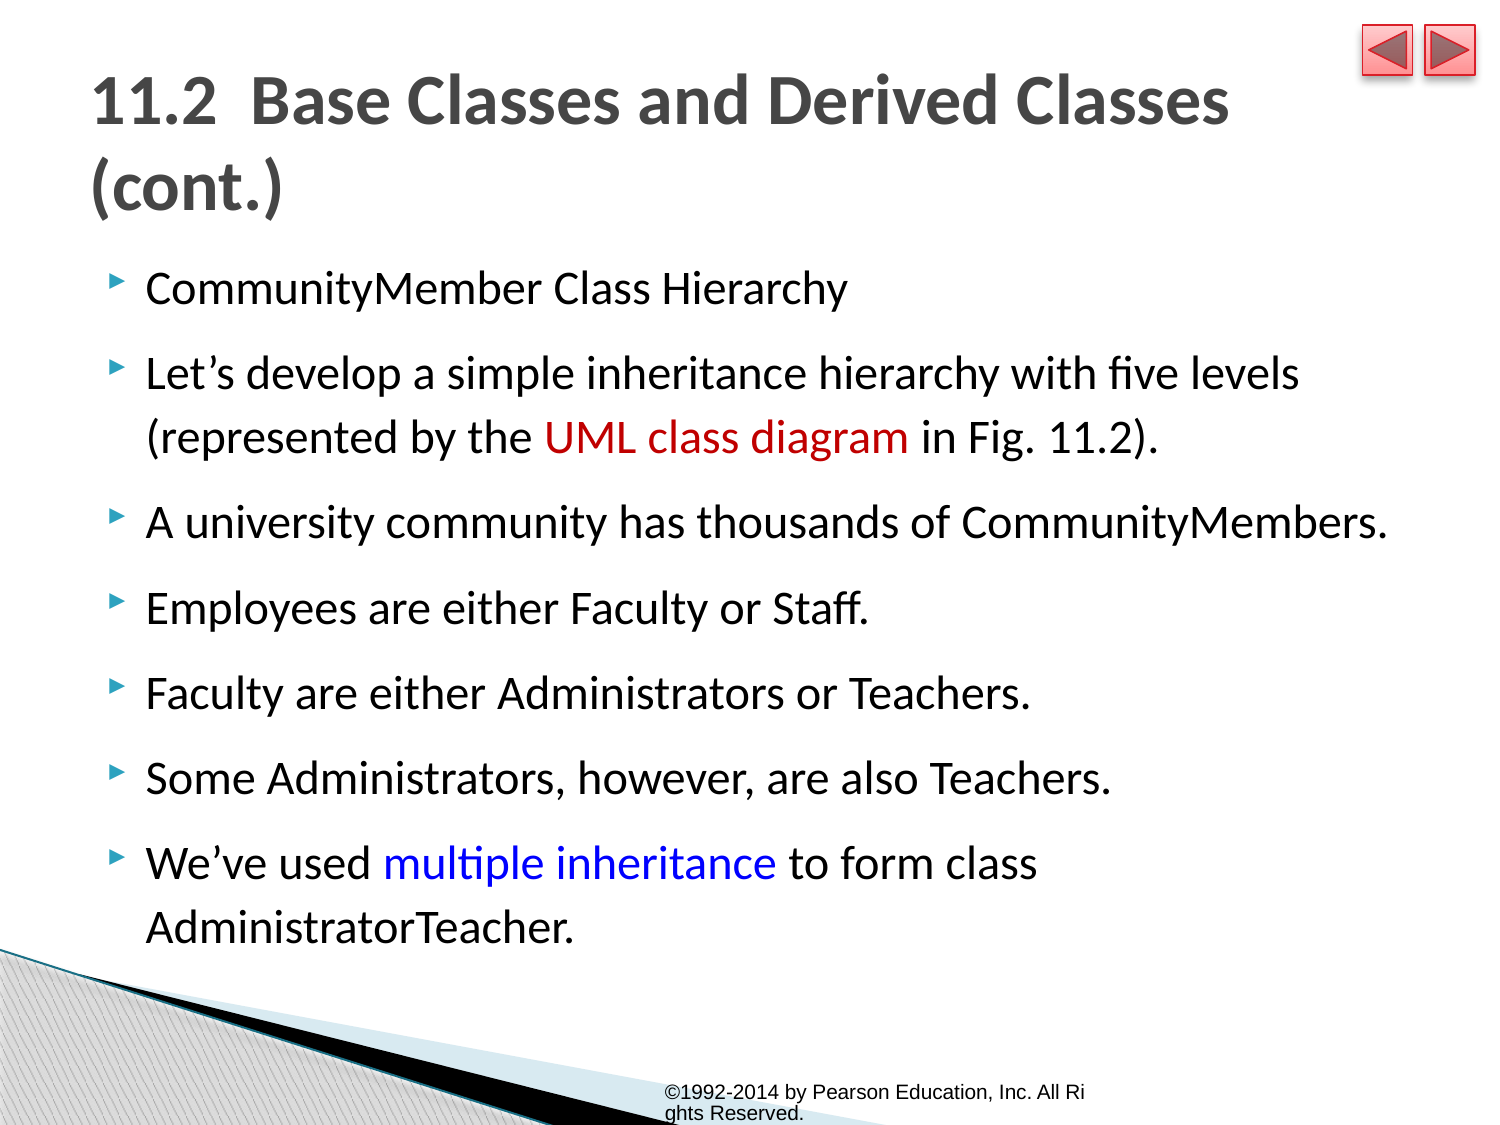

# 11.2  Base Classes and Derived Classes (cont.)
CommunityMember Class Hierarchy
Let’s develop a simple inheritance hierarchy with five levels (represented by the UML class diagram in Fig. 11.2).
A university community has thousands of CommunityMembers.
Employees are either Faculty or Staff.
Faculty are either Administrators or Teachers.
Some Administrators, however, are also Teachers.
We’ve used multiple inheritance to form class AdministratorTeacher.
©1992-2014 by Pearson Education, Inc. All Rights Reserved.